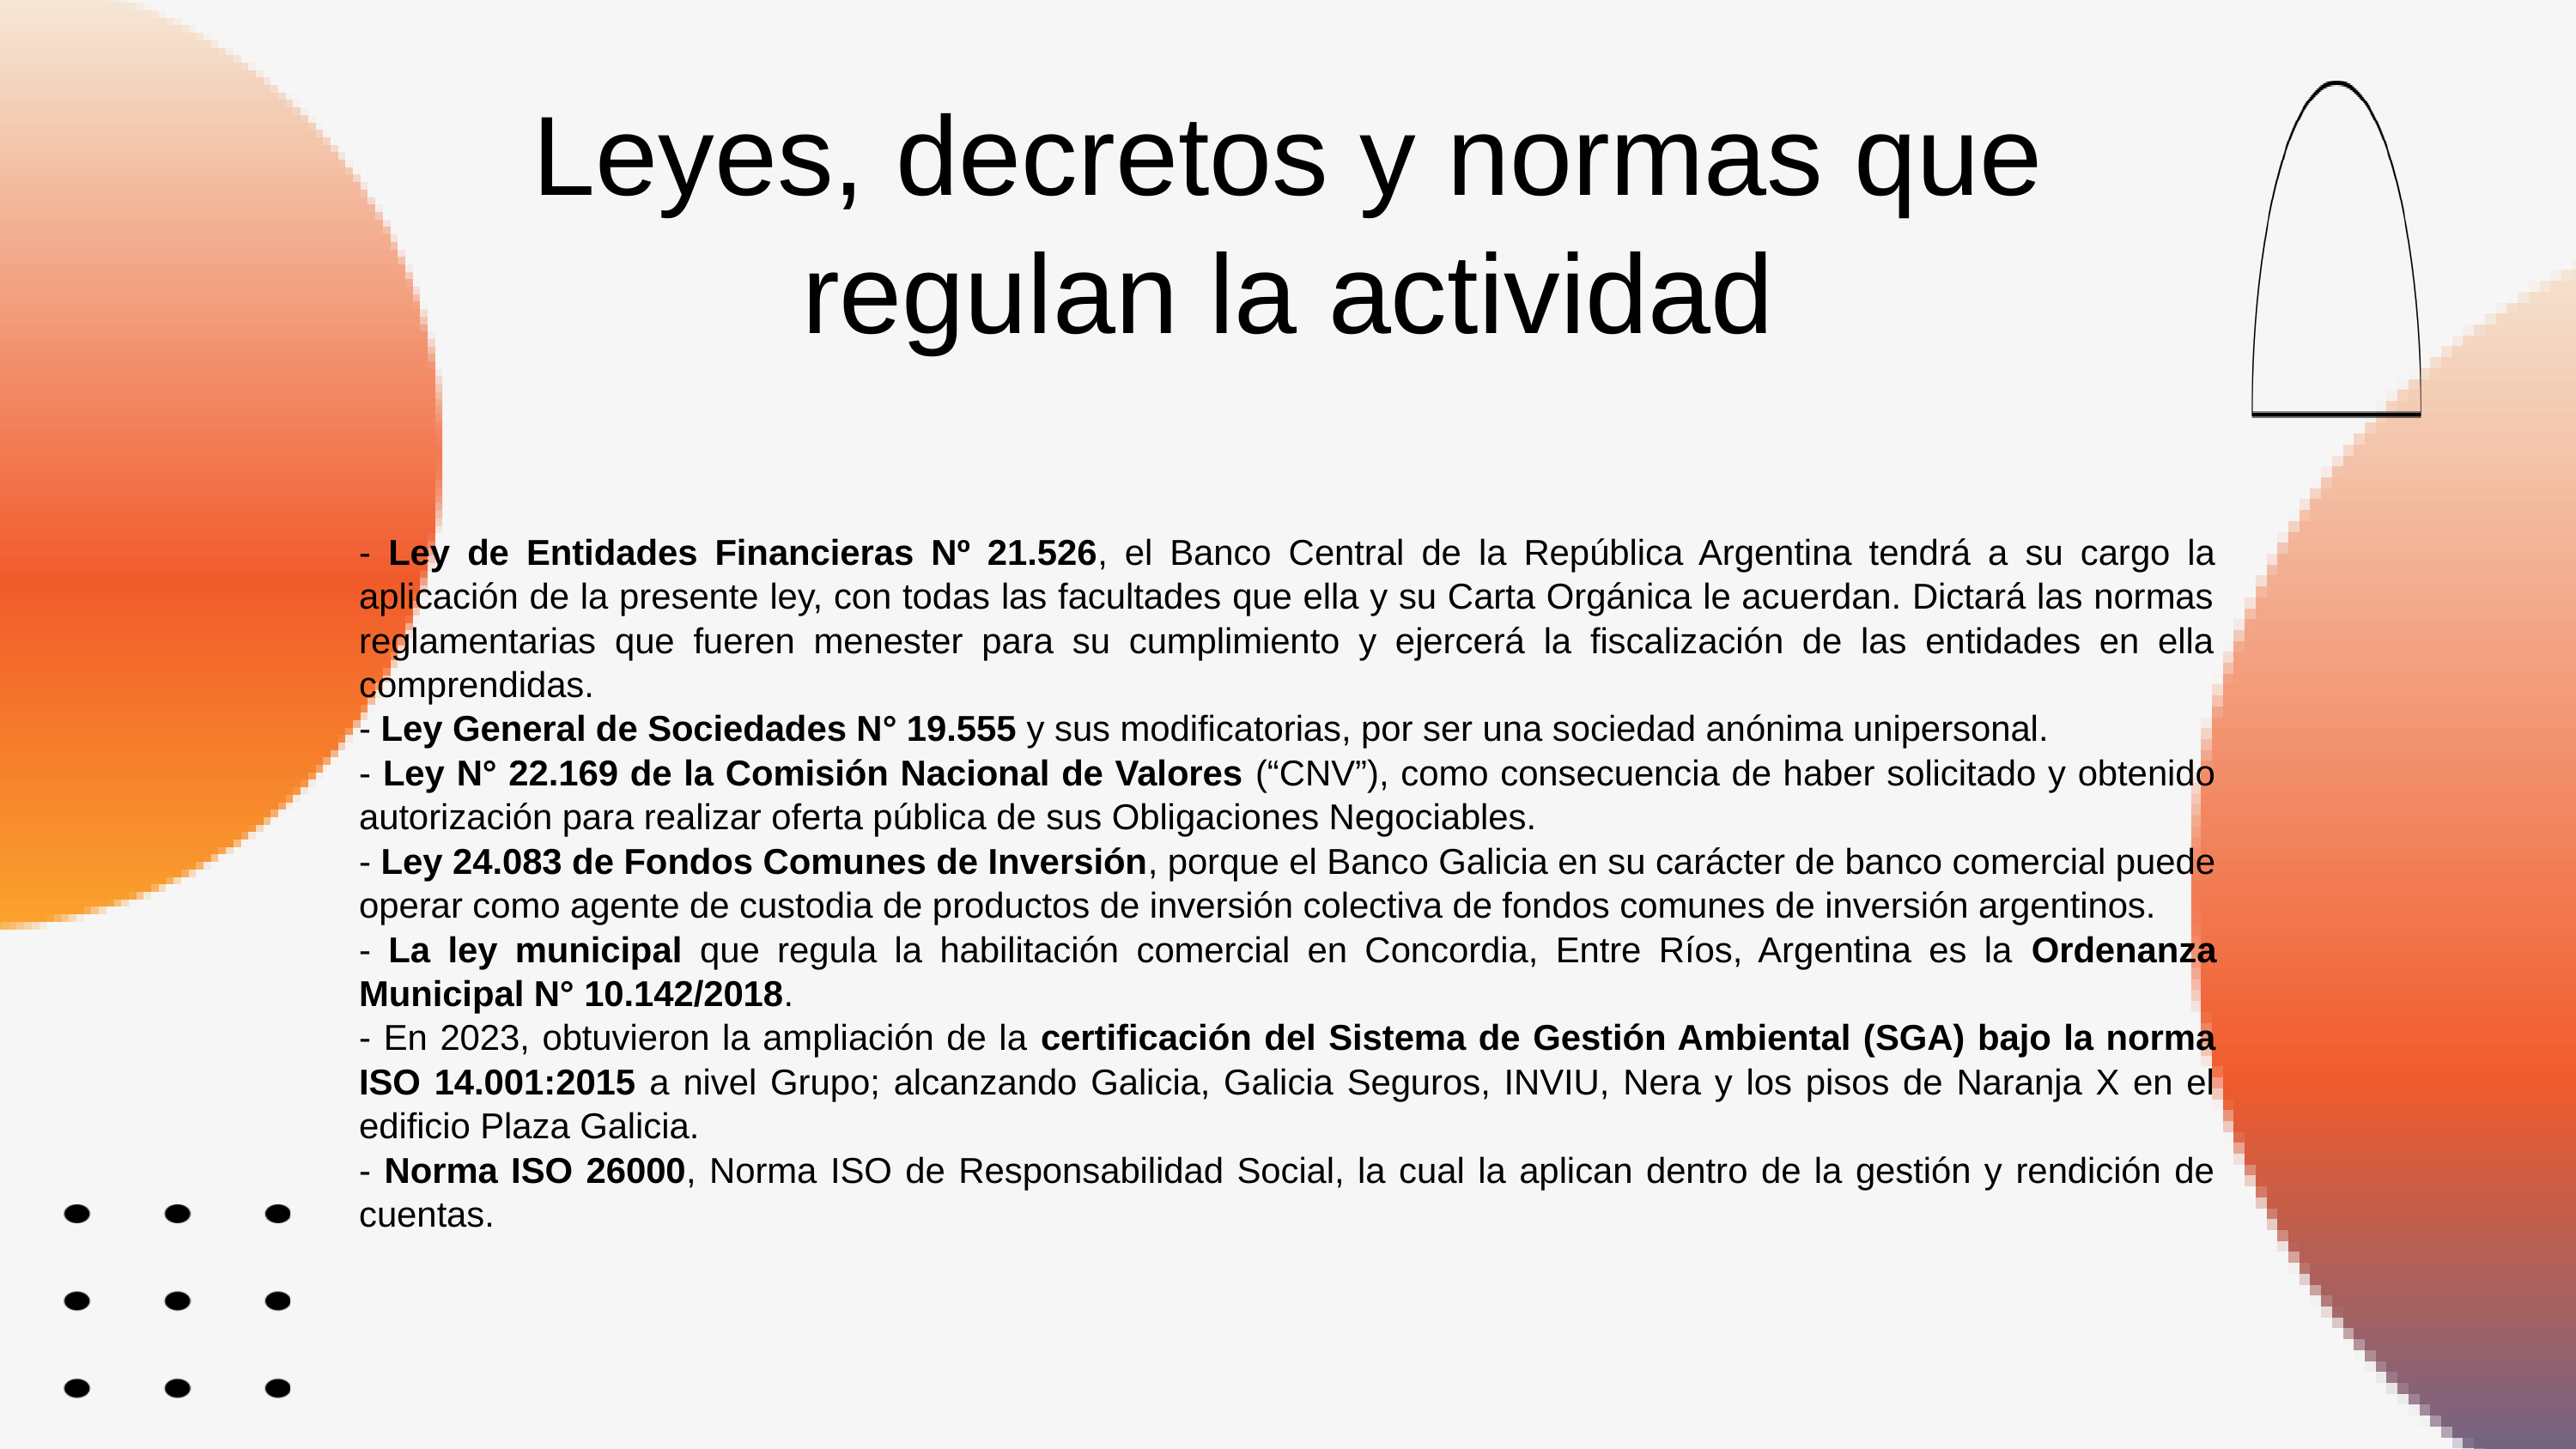

Leyes, decretos y normas que regulan la actividad

- Ley de Entidades Financieras Nº 21.526, el Banco Central de la República Argentina tendrá a su cargo la aplicación de la presente ley, con todas las facultades que ella y su Carta Orgánica le acuerdan. Dictará las normas reglamentarias que fueren menester para su cumplimiento y ejercerá la fiscalización de las entidades en ella comprendidas.
- Ley General de Sociedades N° 19.555 y sus modificatorias, por ser una sociedad anónima unipersonal.
- Ley N° 22.169 de la Comisión Nacional de Valores (“CNV”), como consecuencia de haber solicitado y obtenido autorización para realizar oferta pública de sus Obligaciones Negociables.
- Ley 24.083 de Fondos Comunes de Inversión, porque el Banco Galicia en su carácter de banco comercial puede operar como agente de custodia de productos de inversión colectiva de fondos comunes de inversión argentinos.
- La ley municipal que regula la habilitación comercial en Concordia, Entre Ríos, Argentina es la Ordenanza Municipal N° 10.142/2018.
- En 2023, obtuvieron la ampliación de la certificación del Sistema de Gestión Ambiental (SGA) bajo la norma ISO 14.001:2015 a nivel Grupo; alcanzando Galicia, Galicia Seguros, INVIU, Nera y los pisos de Naranja X en el edificio Plaza Galicia.
- Norma ISO 26000, Norma ISO de Responsabilidad Social, la cual la aplican dentro de la gestión y rendición de cuentas.